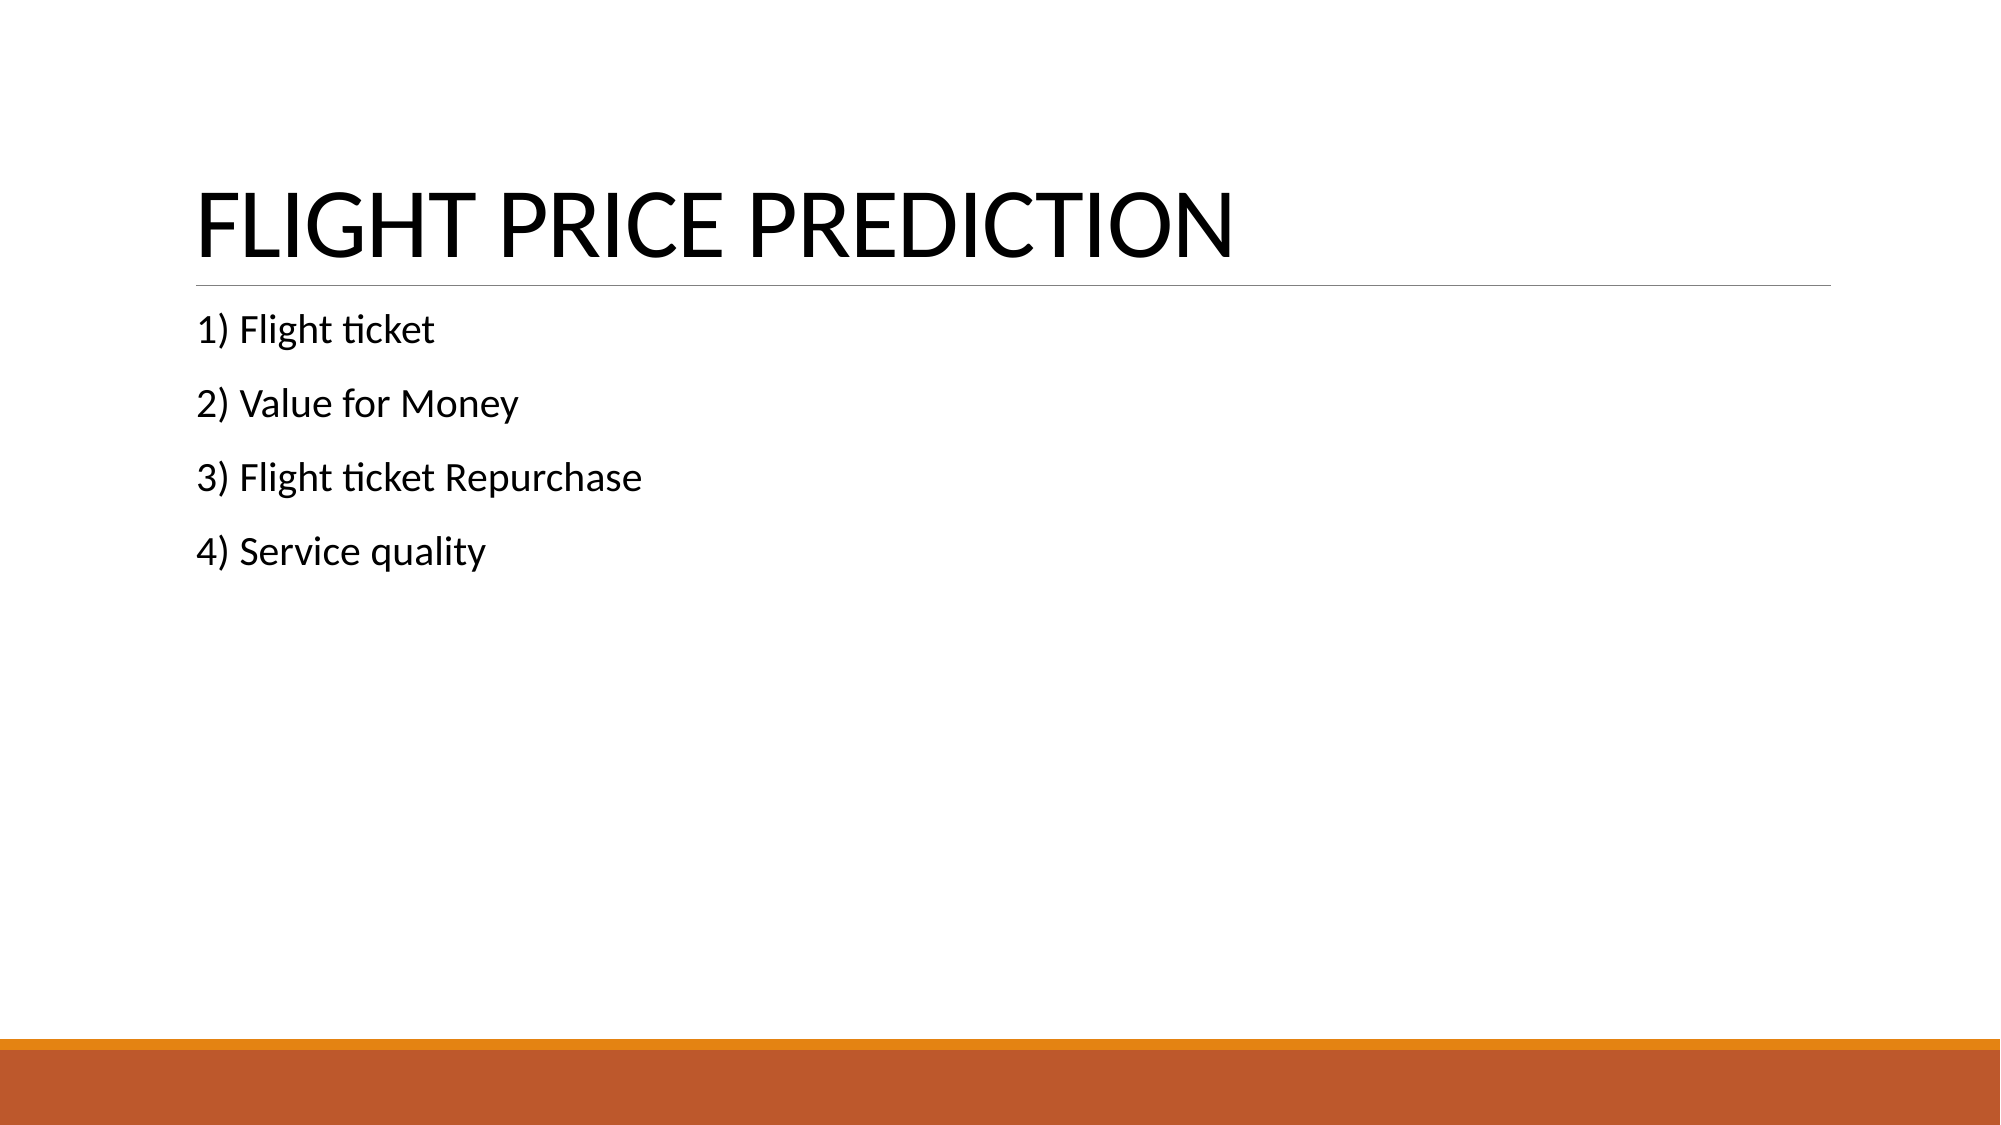

# FLIGHT PRICE PREDICTION
1) Flight ticket
2) Value for Money
3) Flight ticket Repurchase
4) Service quality